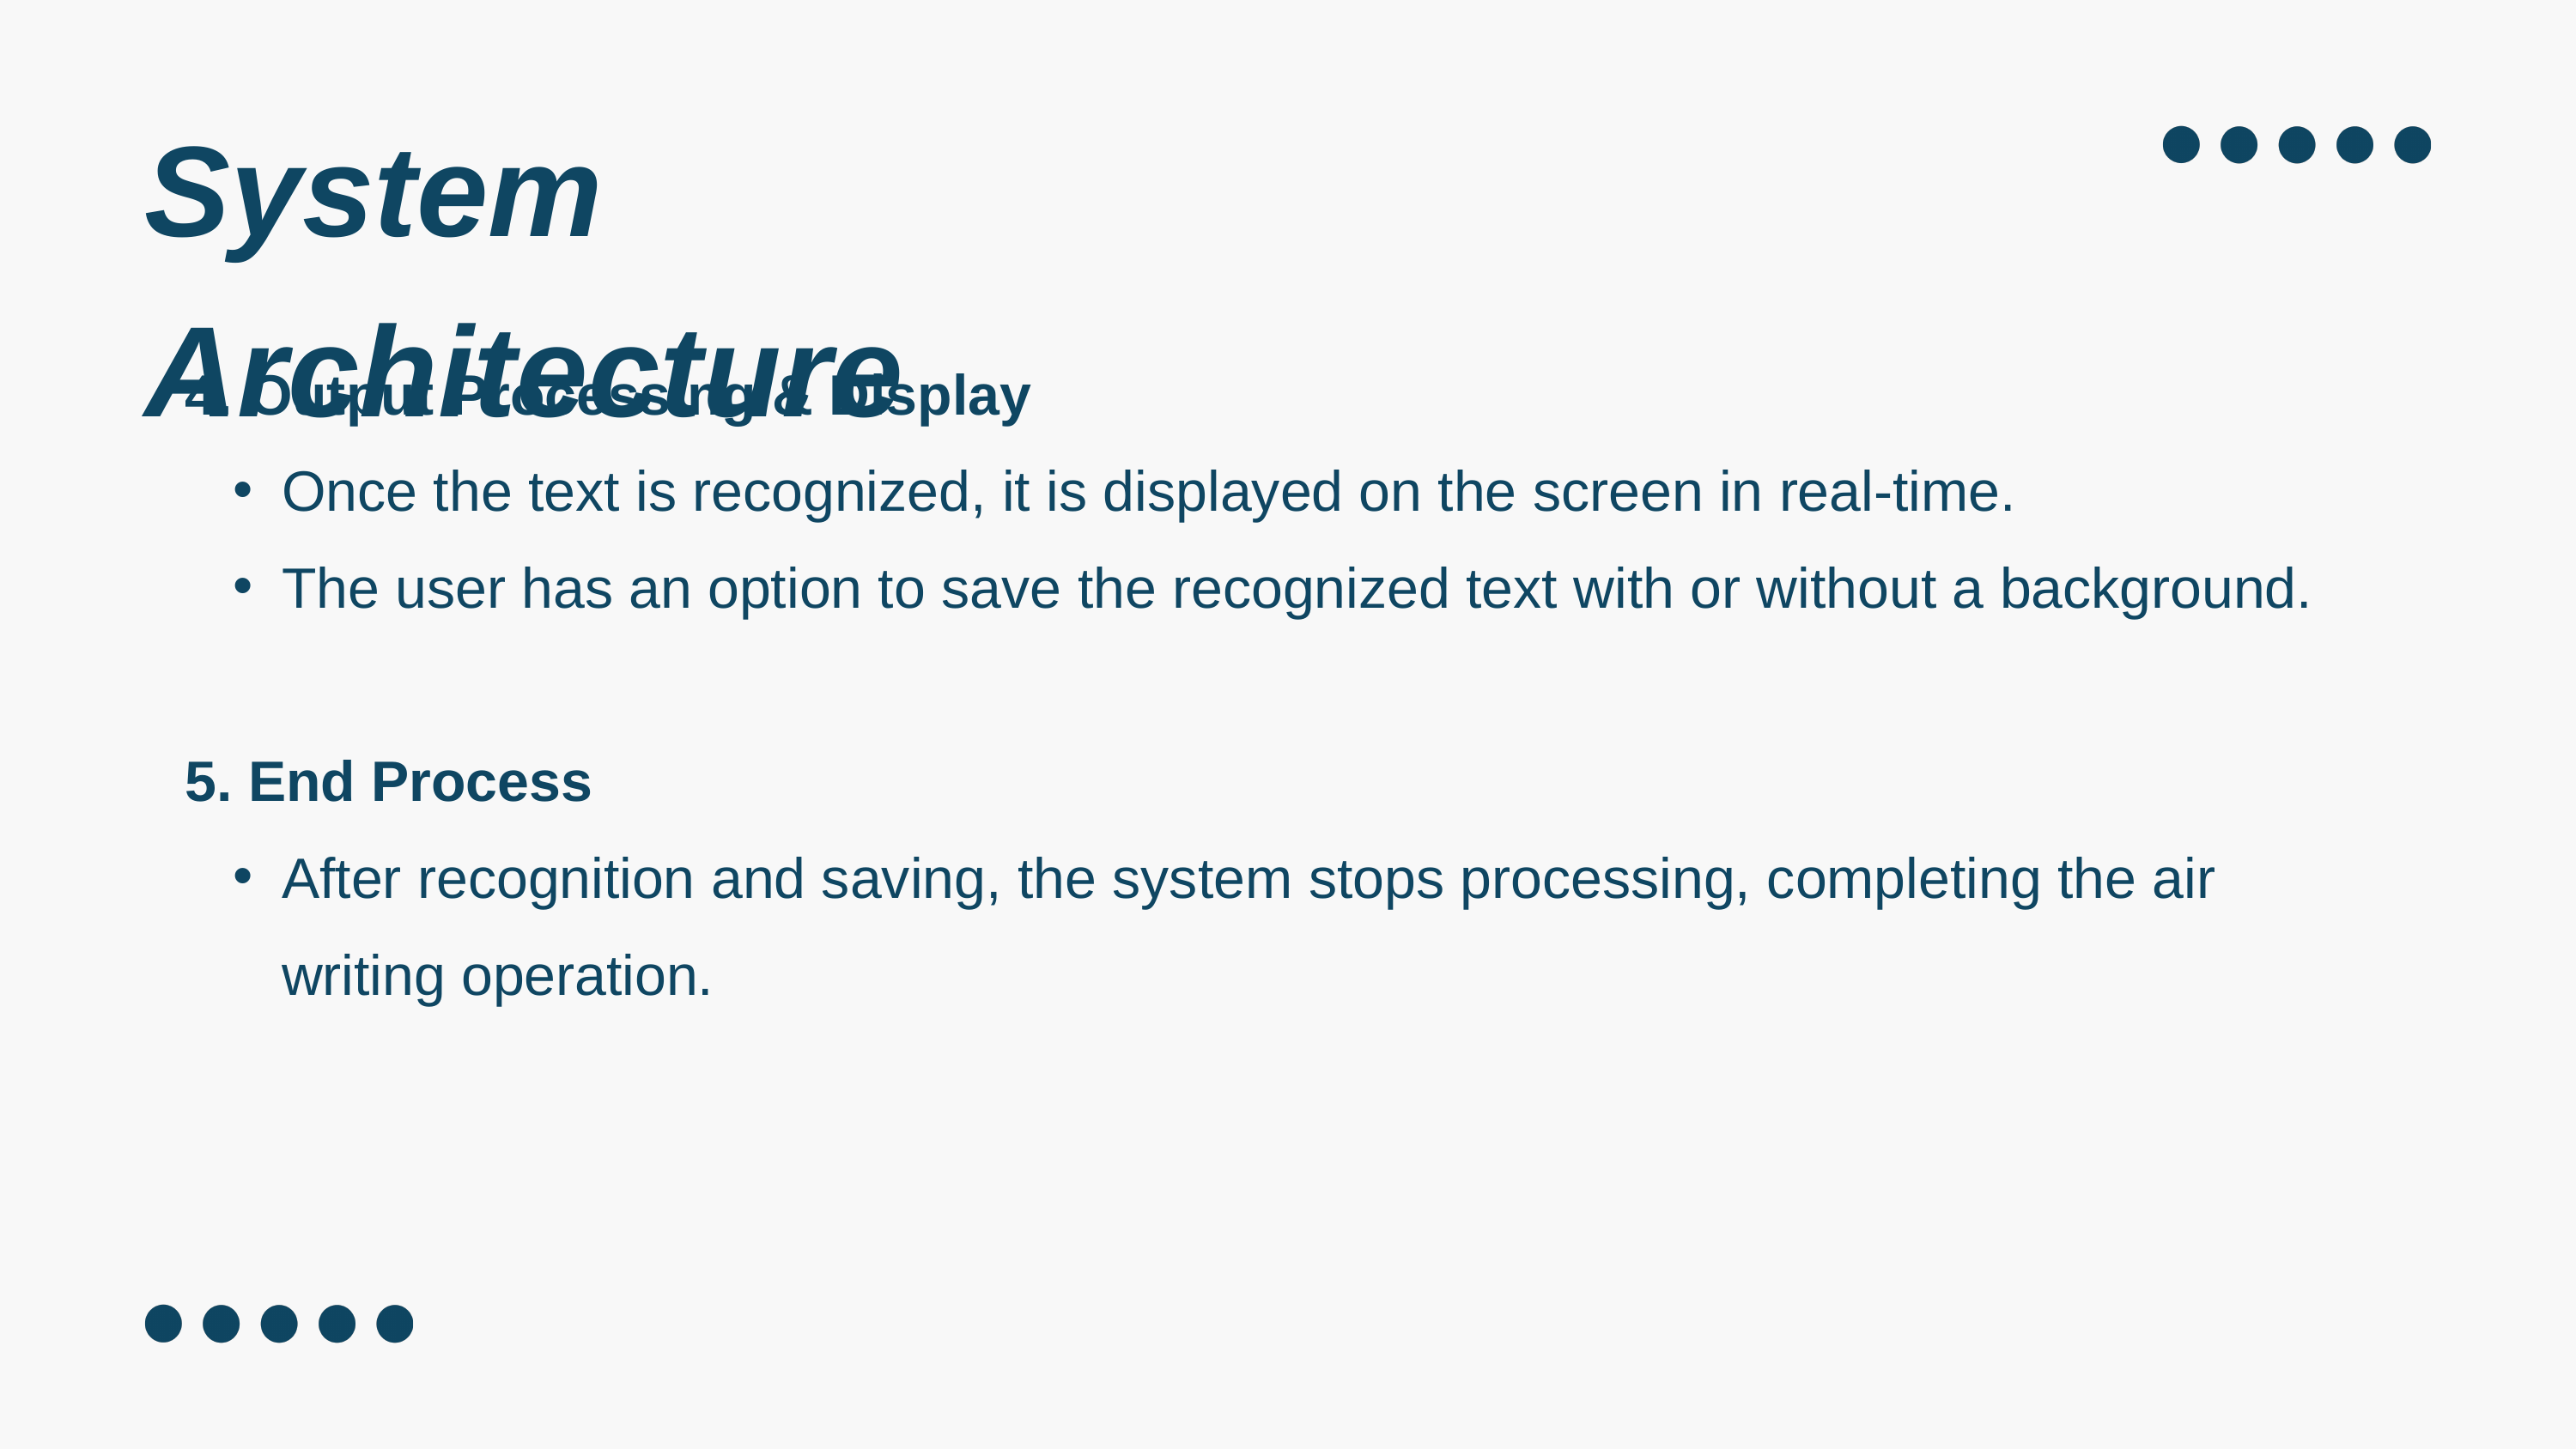

System Architecture

4. Output Processing & Display
Once the text is recognized, it is displayed on the screen in real-time.
The user has an option to save the recognized text with or without a background.

5. End Process
After recognition and saving, the system stops processing, completing the air writing operation.